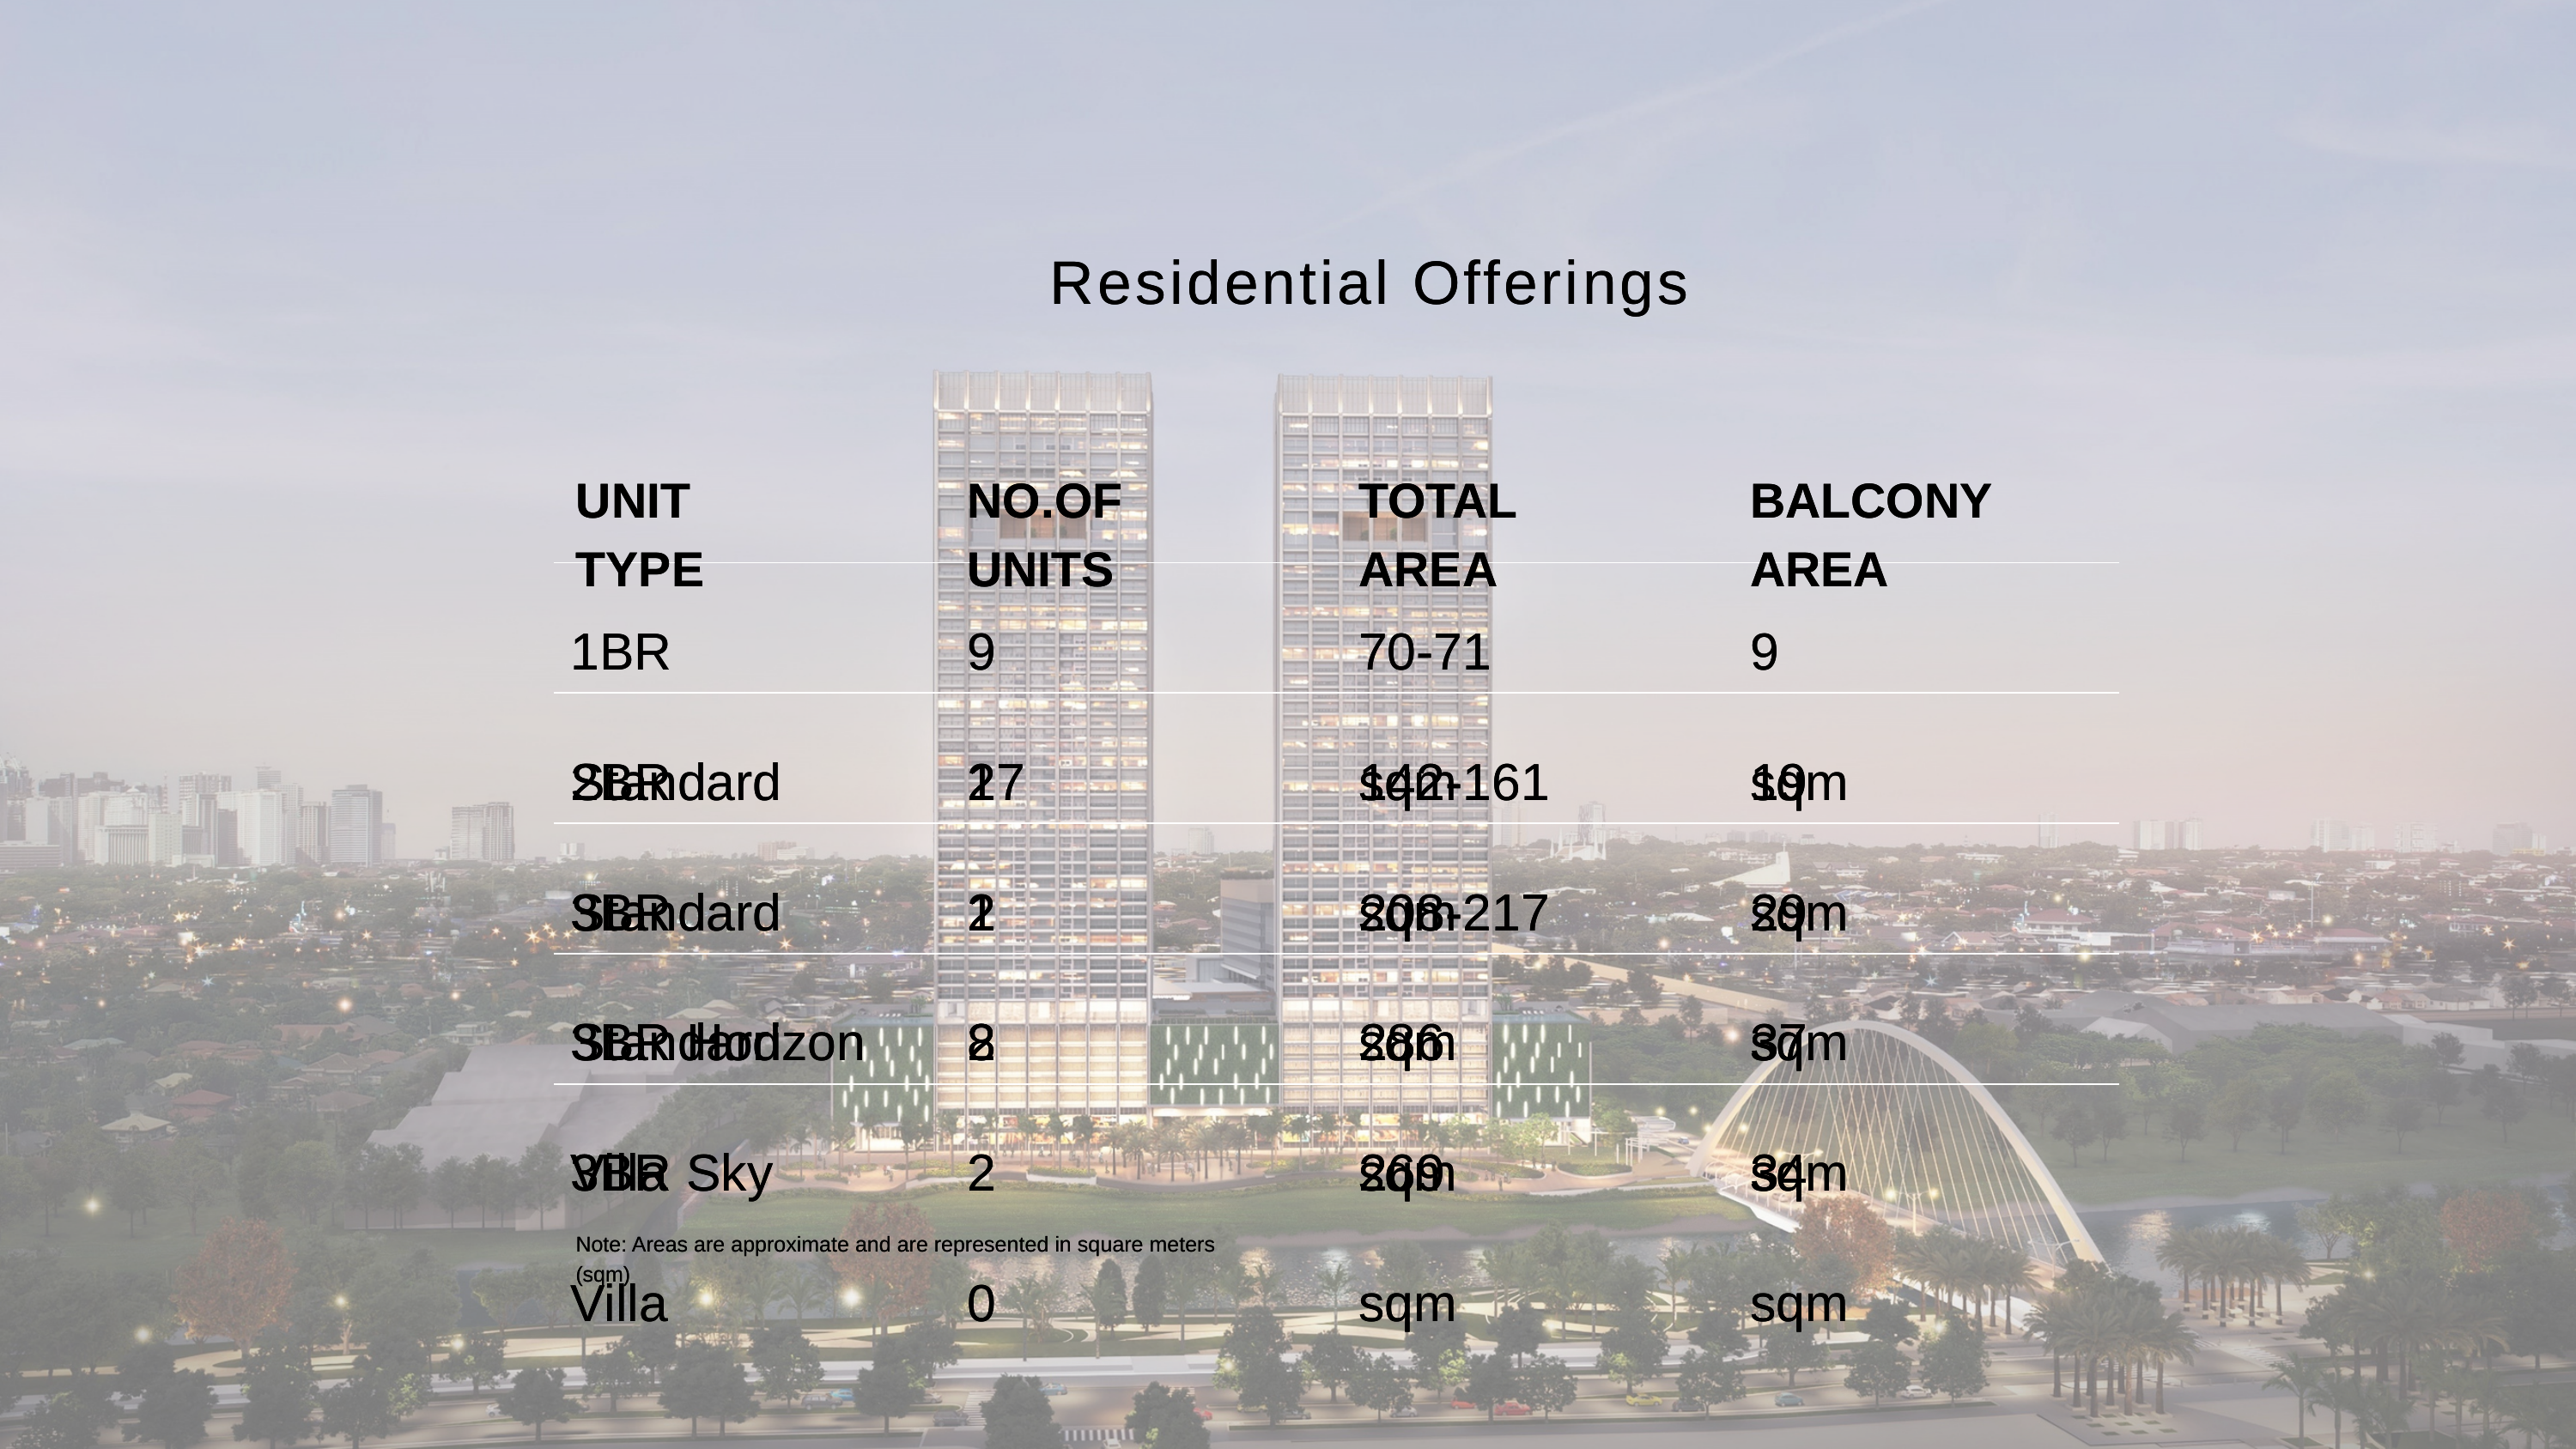

Residential Offerings
UNIT TYPE
NO.OF UNITS
TOTAL AREA
BALCONY AREA
1BR Standard
92
70-71 sqm
9 sqm

2BR Standard
171
142-161 sqm
19 sqm

3BR Standard
28
208-217 sqm
29 sqm

3BR Horizon Villa
2
286 sqm
37 sqm

3BR Sky Villa
20
269 sqm
34 sqm

Note: Areas are approximate and are represented in square meters (sqm)
Residential Offerings
UNIT TYPE
NO.OF UNITS
TOTAL AREA
BALCONY AREA
1BR Standard
92
70-71 sqm
9 sqm

2BR Standard
171
142-161 sqm
19 sqm

3BR Standard
28
208-217 sqm
29 sqm

3BR Horizon Villa
2
286 sqm
37 sqm

3BR Sky Villa
20
269 sqm
34 sqm

Note: Areas are approximate and are represented in square meters (sqm)